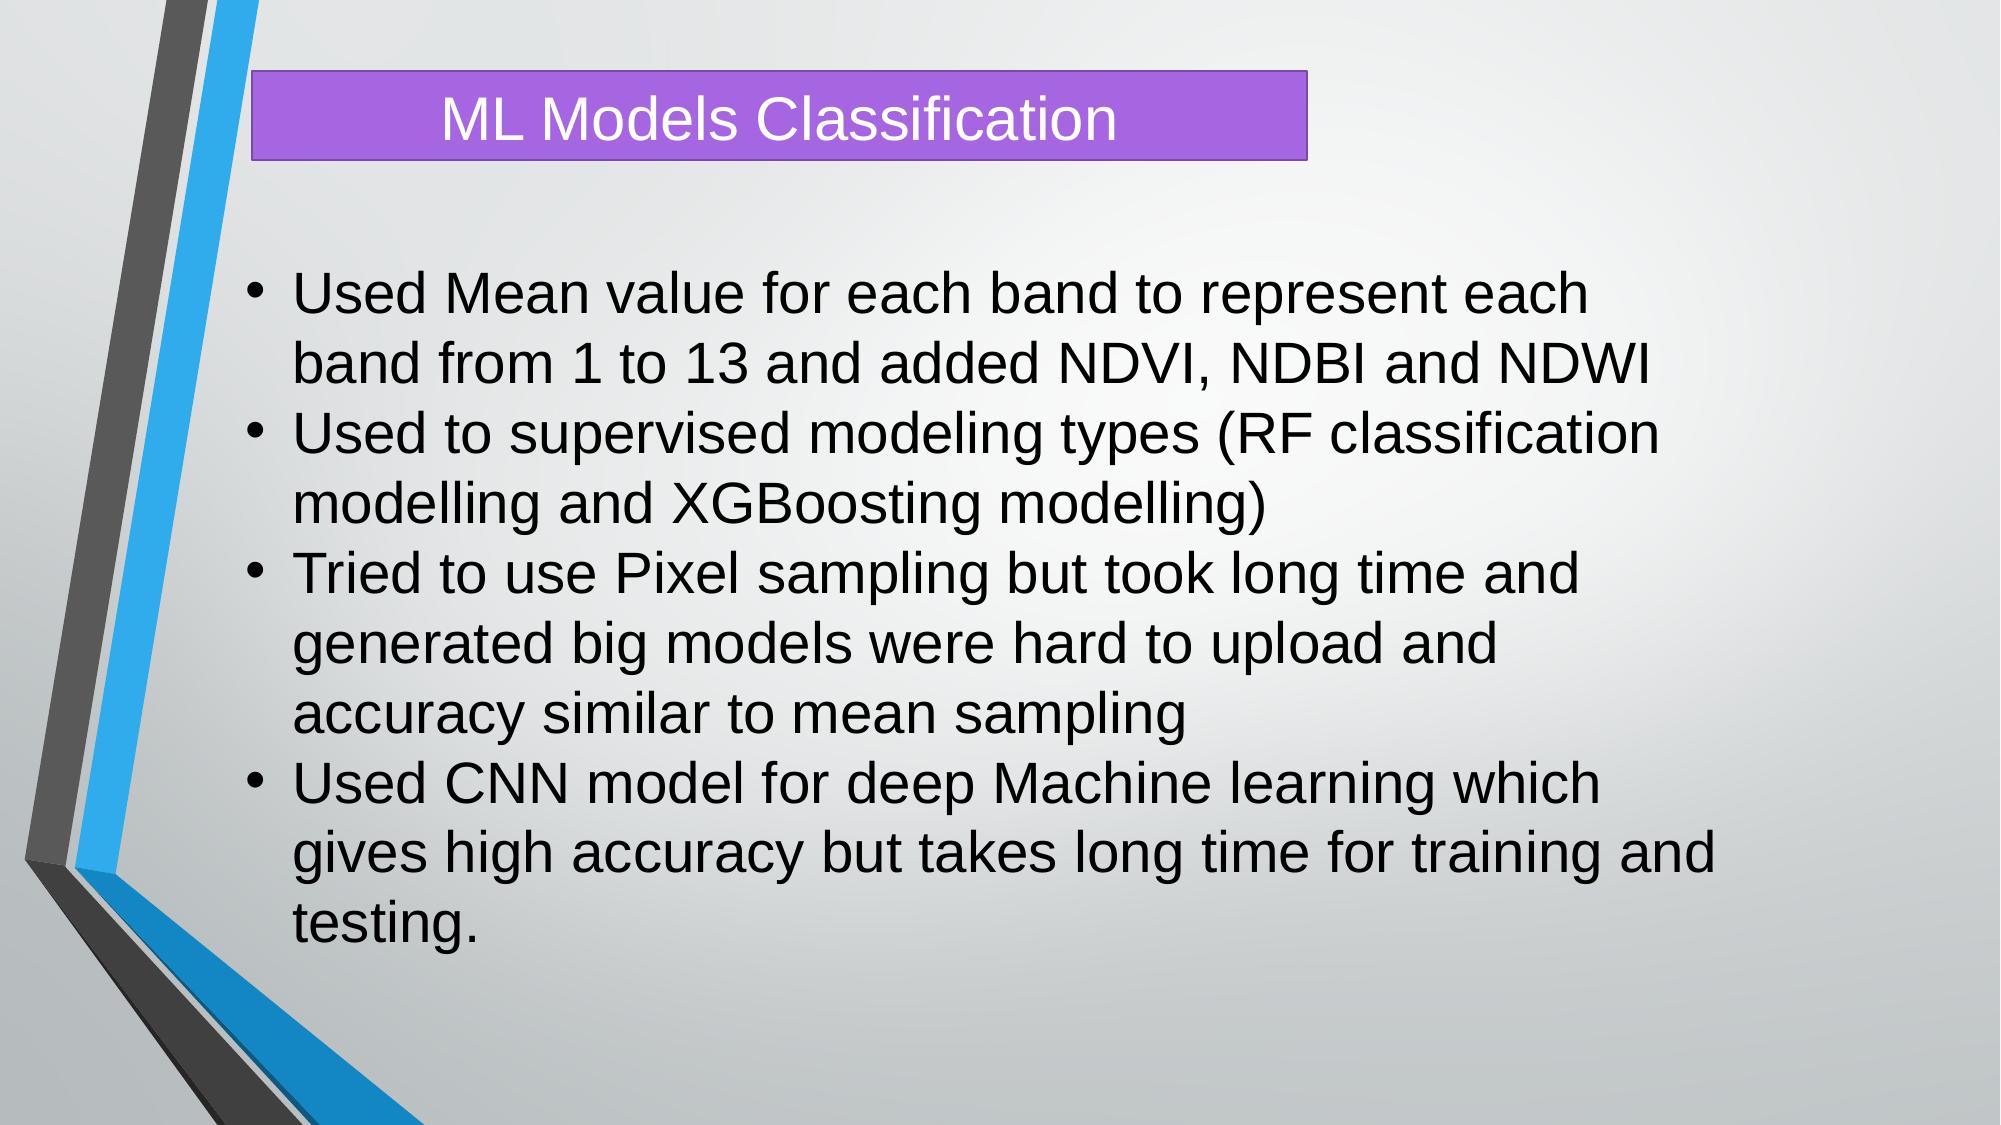

# ML Models Classification
Used Mean value for each band to represent each band from 1 to 13 and added NDVI, NDBI and NDWI
Used to supervised modeling types (RF classification modelling and XGBoosting modelling)
Tried to use Pixel sampling but took long time and generated big models were hard to upload and accuracy similar to mean sampling
Used CNN model for deep Machine learning which gives high accuracy but takes long time for training and testing.